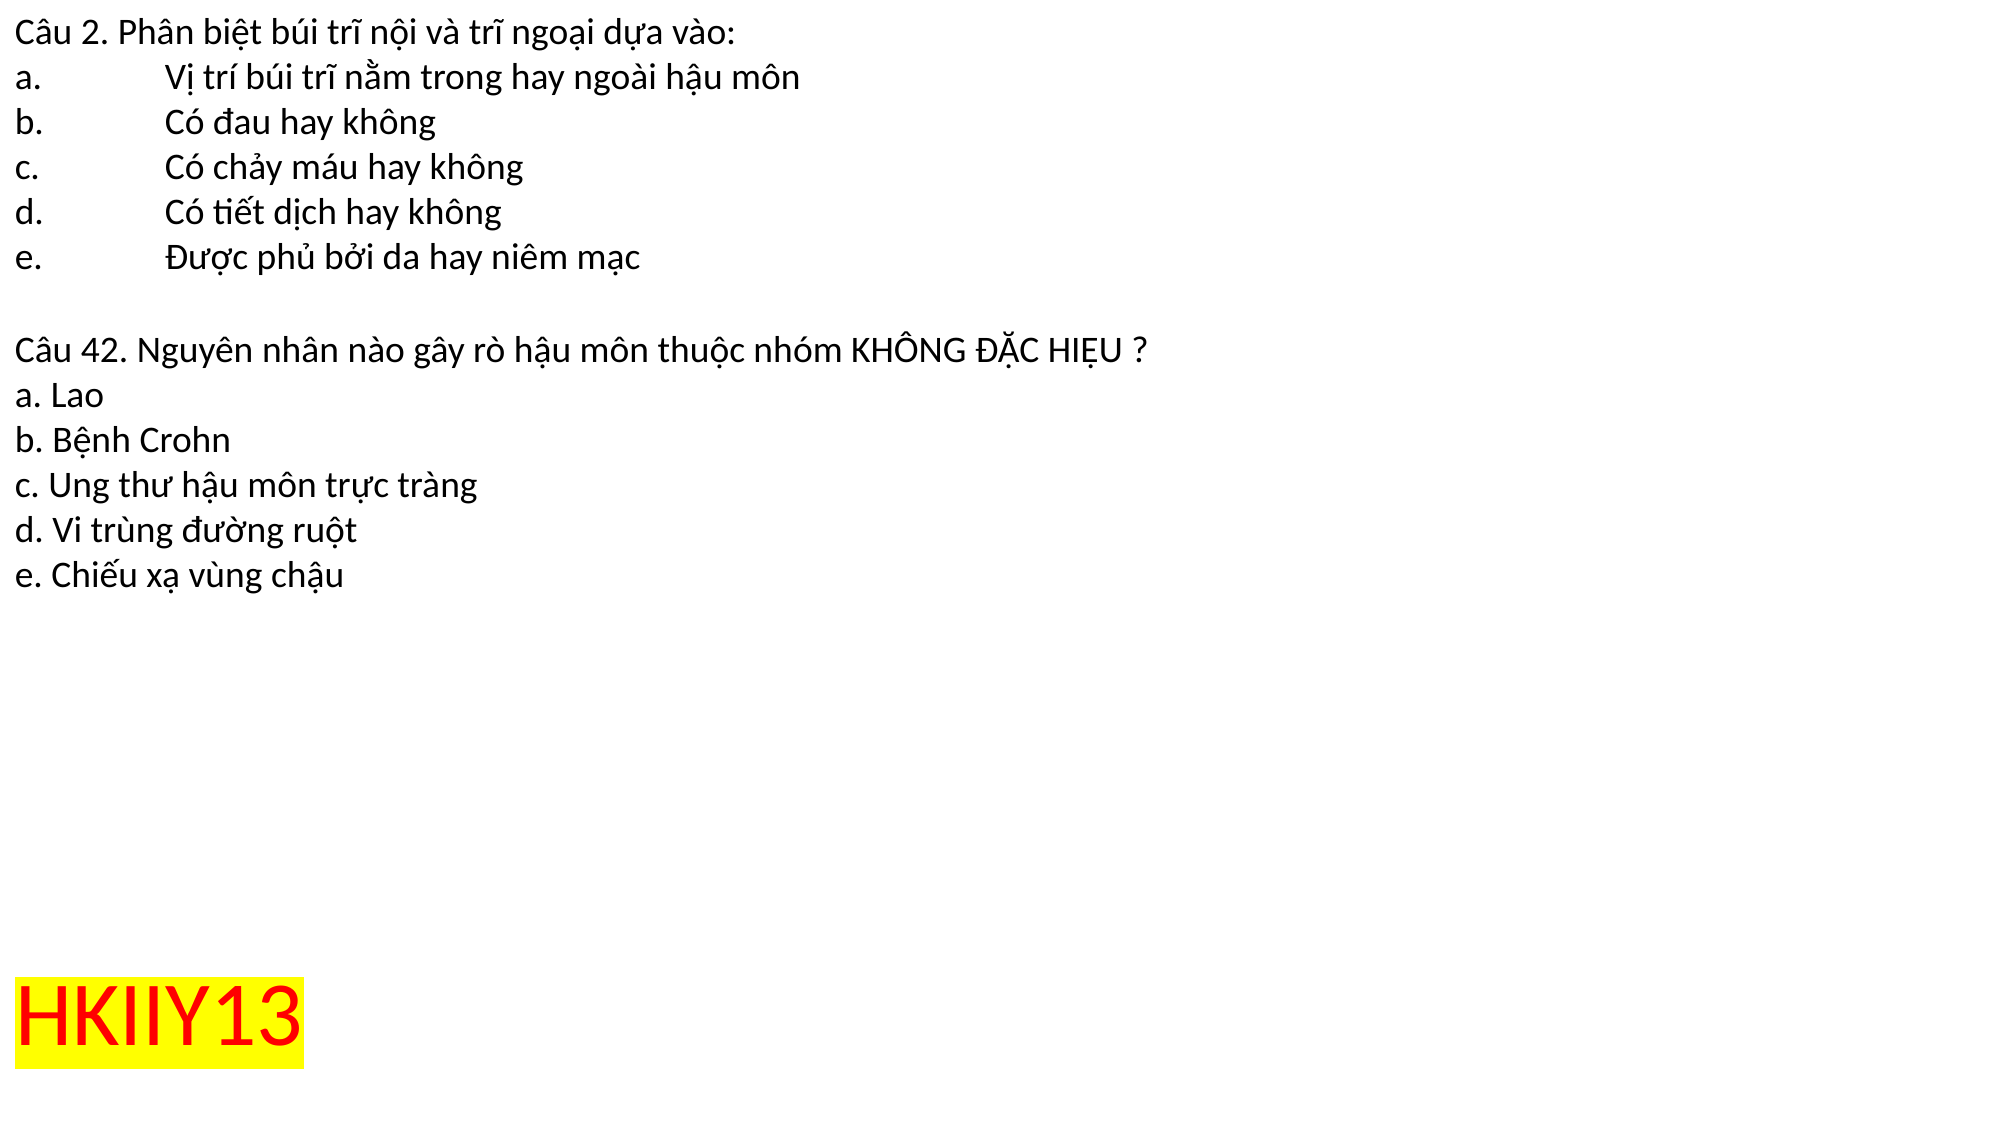

Câu 2. Phân biệt búi trĩ nội và trĩ ngoại dựa vào:
a.	Vị trí búi trĩ nằm trong hay ngoài hậu môn
b.	Có đau hay không
c.	Có chảy máu hay không
d.	Có tiết dịch hay không
e.	Được phủ bởi da hay niêm mạc
Câu 42. Nguyên nhân nào gây rò hậu môn thuộc nhóm KHÔNG ĐẶC HIỆU ?
a. Lao
b. Bệnh Crohn
c. Ung thư hậu môn trực tràng
d. Vi trùng đường ruột
e. Chiếu xạ vùng chậu
# HKIIY13